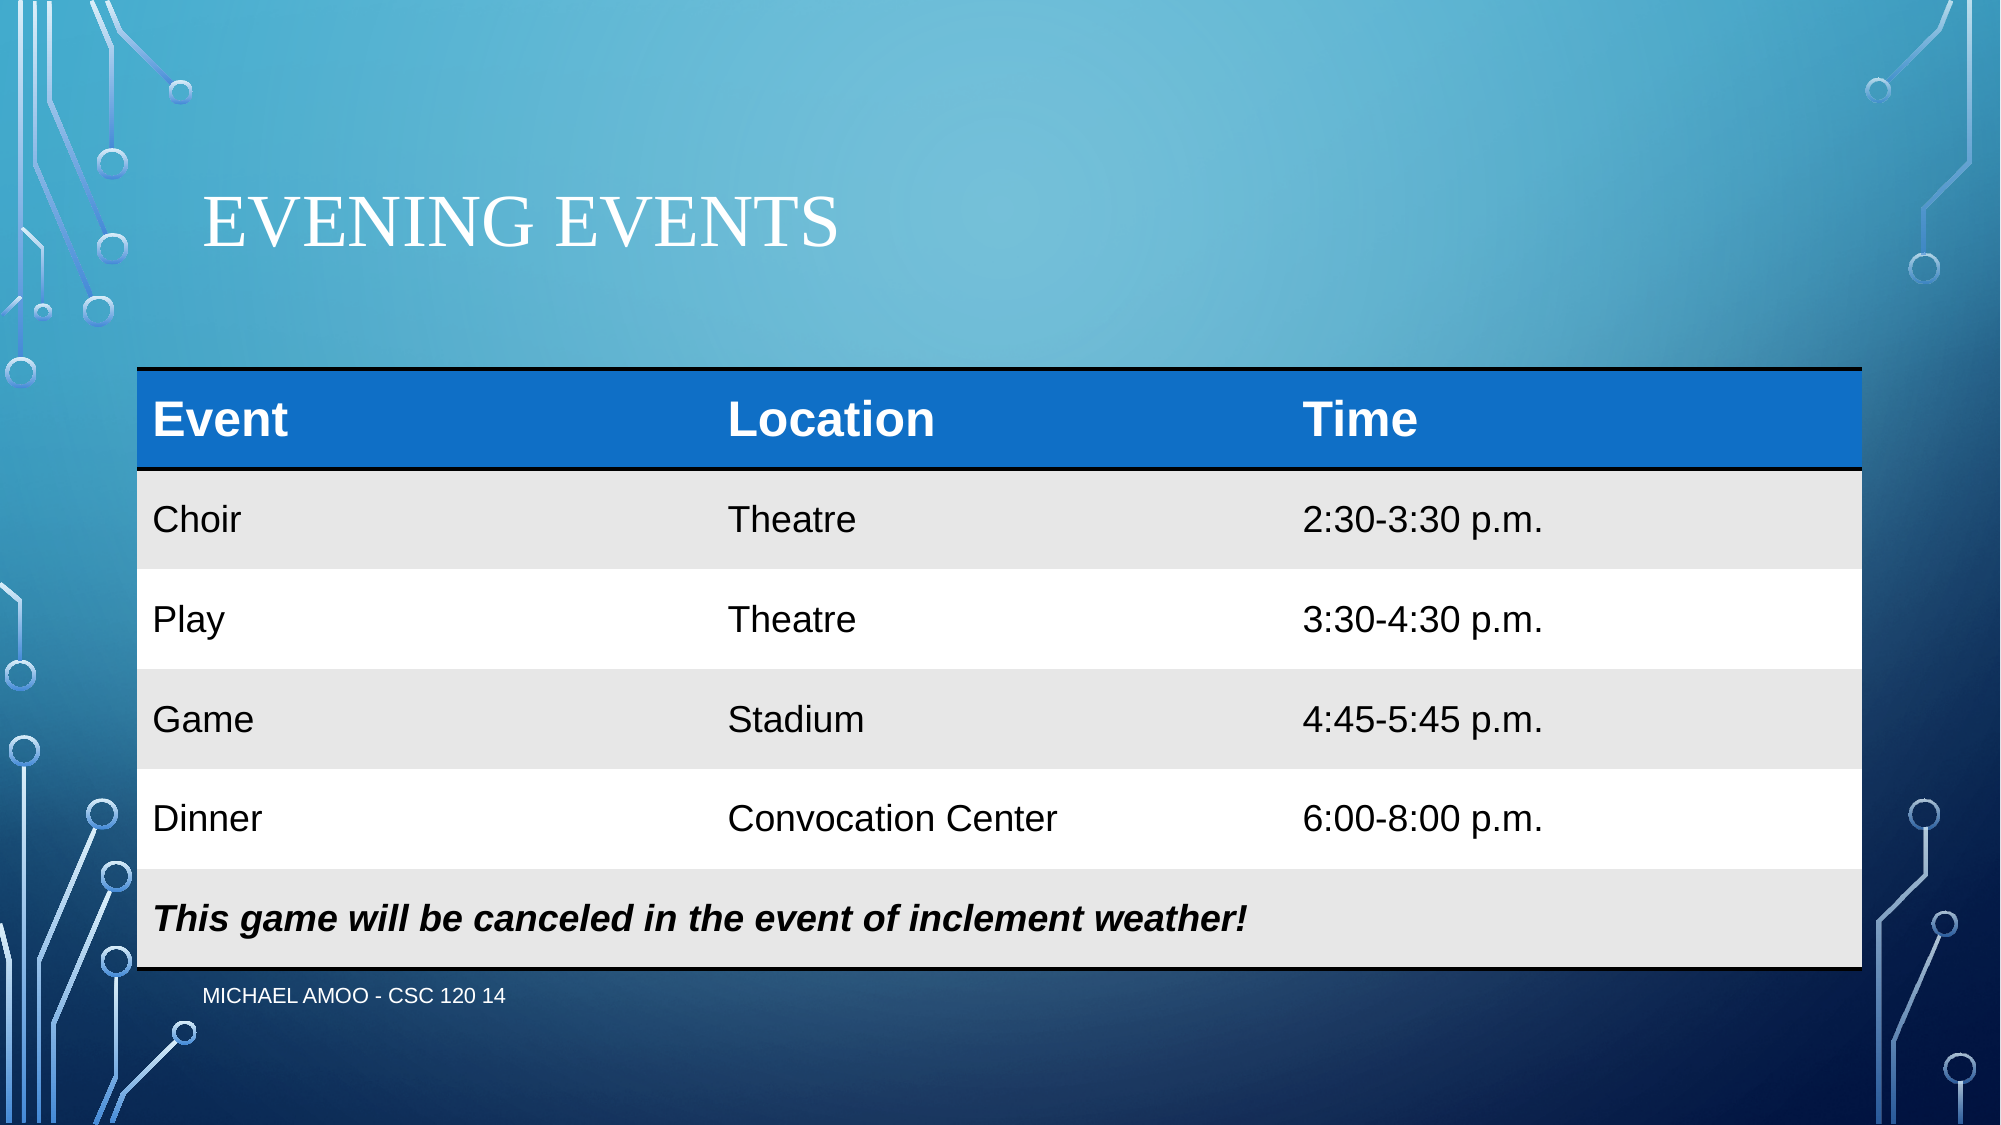

# Evening events
| Event | Location | Time |
| --- | --- | --- |
| Choir | Theatre | 2:30-3:30 p.m. |
| Play | Theatre | 3:30-4:30 p.m. |
| Game | Stadium | 4:45-5:45 p.m. |
| Dinner | Convocation Center | 6:00-8:00 p.m. |
| This game will be canceled in the event of inclement weather! |  |  |
Michael Amoo - CSC 120 14